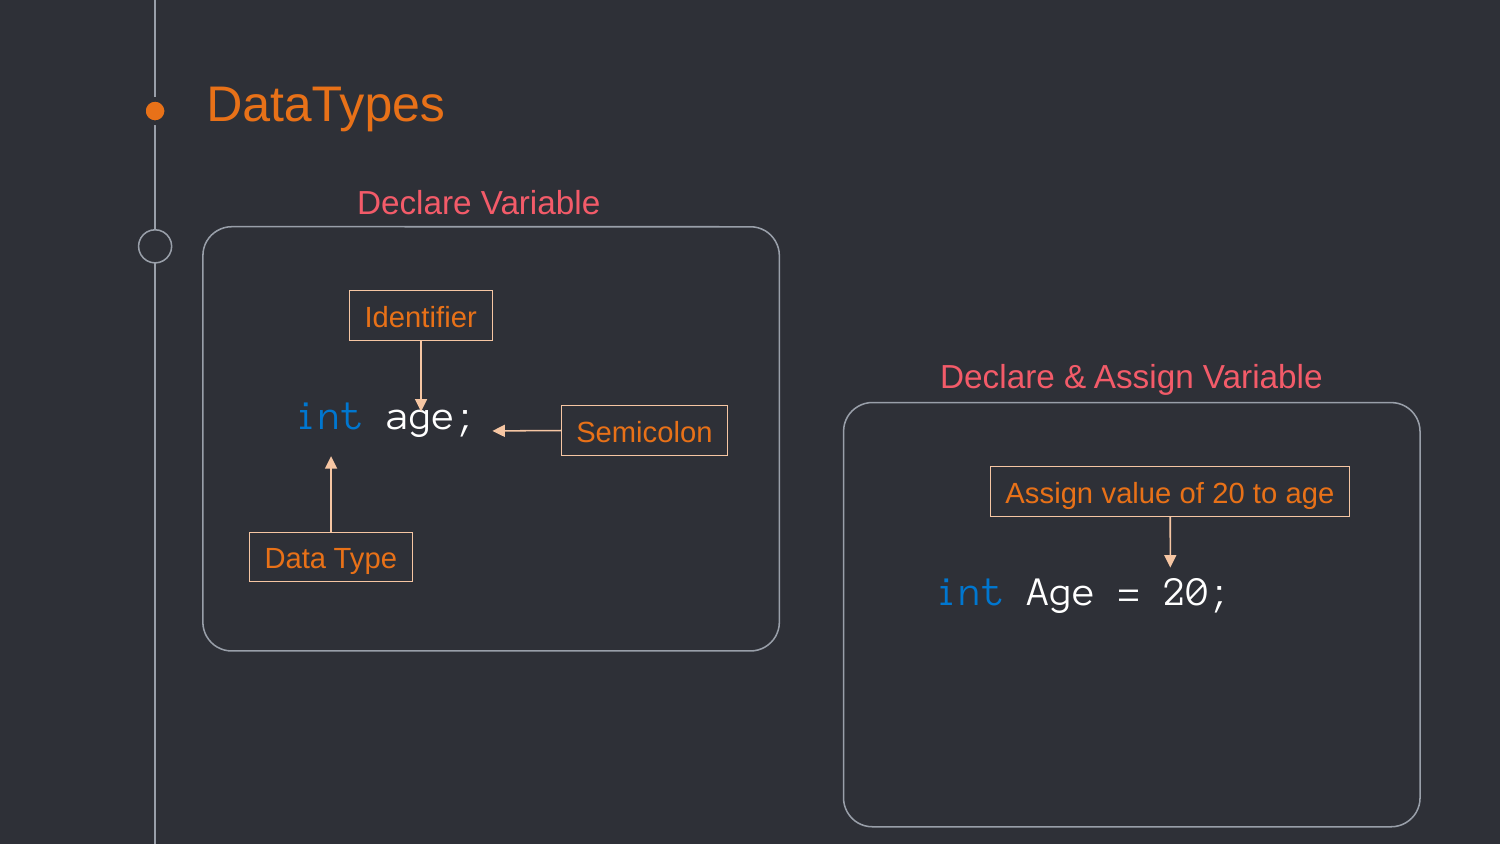

# DataTypes
Declare Variable

Identifier
Declare & Assign Variable
int age;

Semicolon
Assign value of 20 to age
Data Type
int Age = 20;